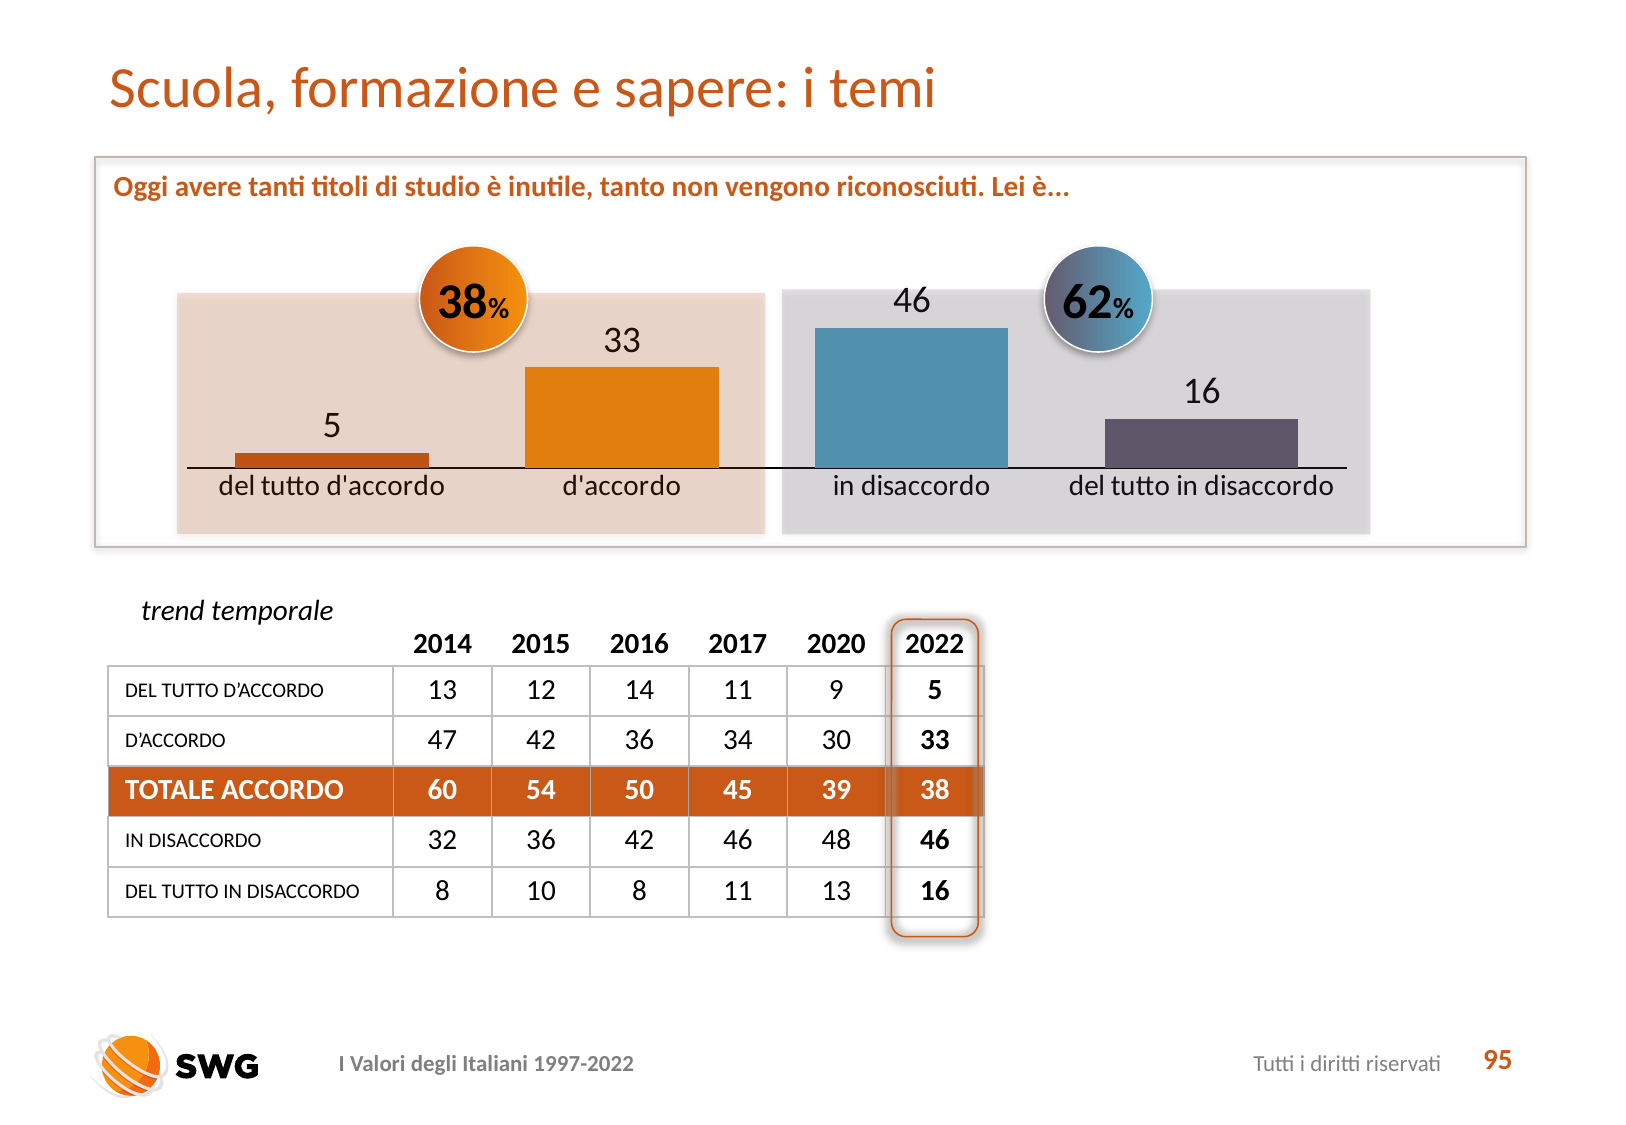

# Scuola, formazione e sapere: i temi

Oggi avere tanti titoli di studio è inutile, tanto non vengono riconosciuti. Lei è...

38%
62%

### Chart

| Category | Serie 1 |
|---|---|
| del tutto d'accordo | 5.0 |
| d'accordo | 33.0 |
| in disaccordo | 46.0 |
| del tutto in disaccordo | 16.0 |

trend temporale

|  | 2014 | 2015 | 2016 | 2017 | 2020 | 2022 |
| --- | --- | --- | --- | --- | --- | --- |
| DEL TUTTO D’ACCORDO | 13 | 12 | 14 | 11 | 9 | 5 |
| D’ACCORDO | 47 | 42 | 36 | 34 | 30 | 33 |
| TOTALE ACCORDO | 60 | 54 | 50 | 45 | 39 | 38 |
| IN DISACCORDO | 32 | 36 | 42 | 46 | 48 | 46 |
| DEL TUTTO IN DISACCORDO | 8 | 10 | 8 | 11 | 13 | 16 |
95